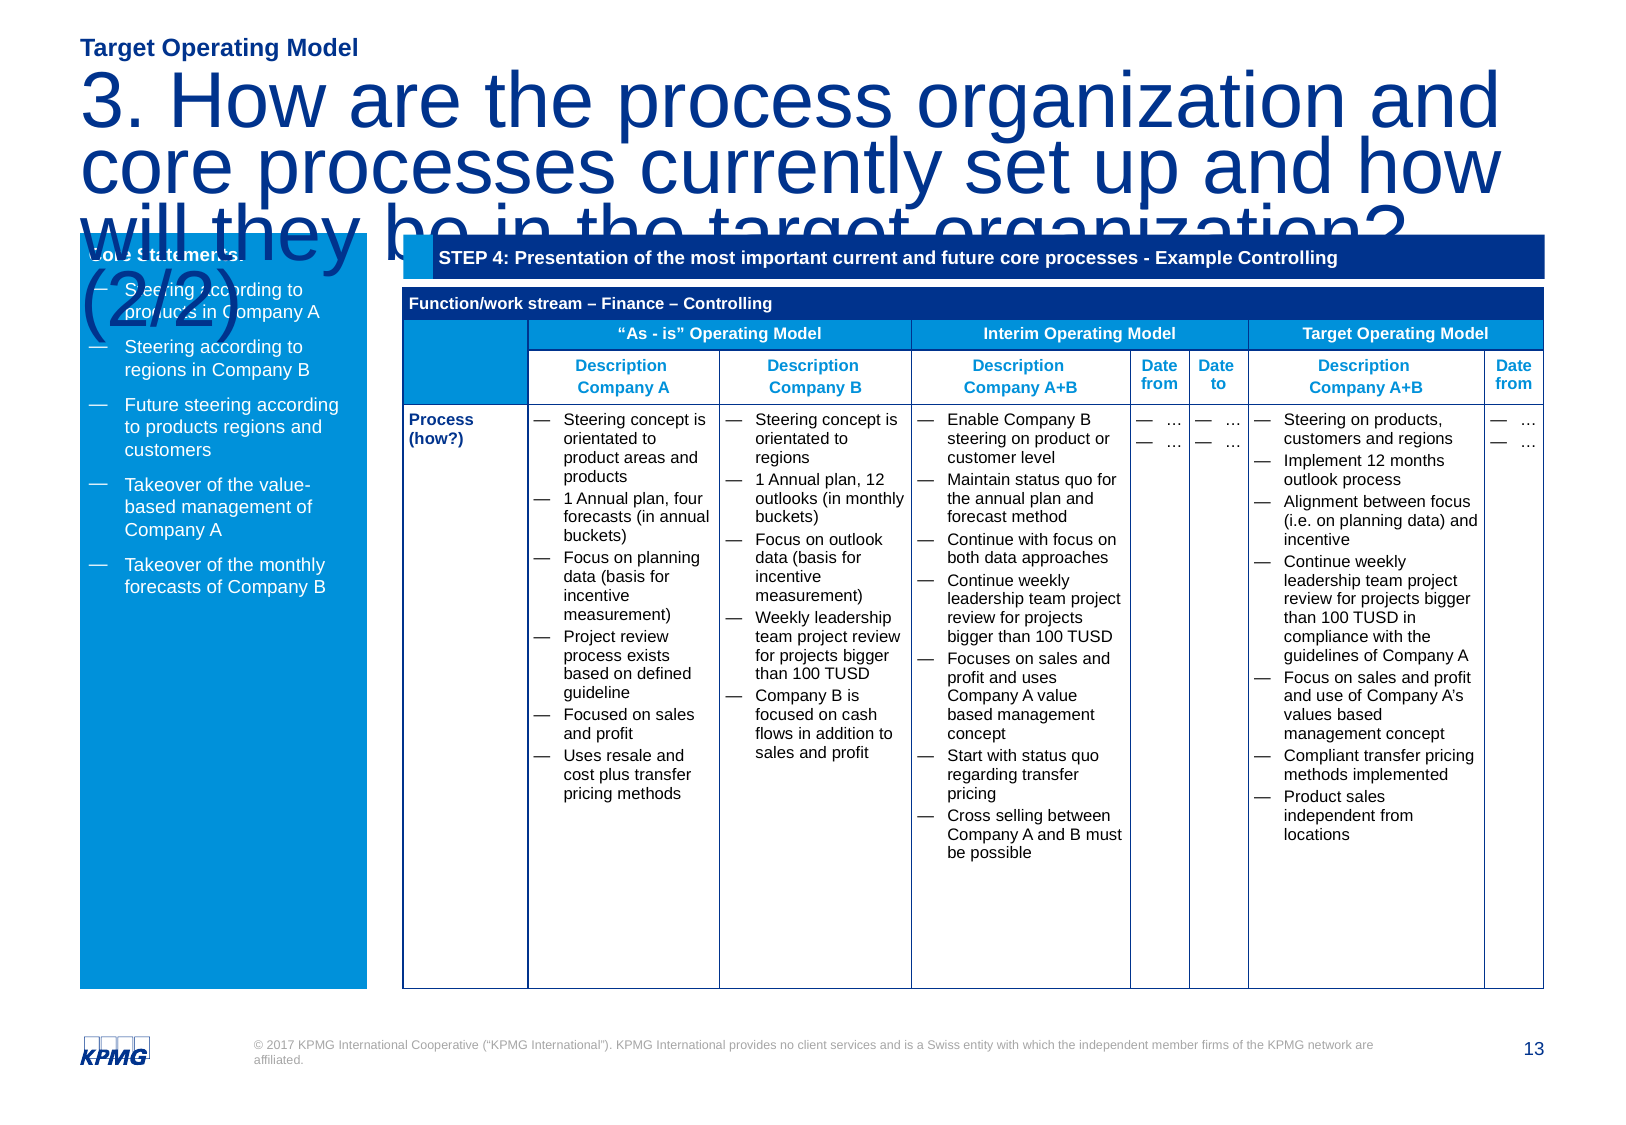

Target Operating Model
# 3. How are the process organization and core processes currently set up and how will they be in the target organization? (2/2)
Core Statements:
Steering according to products in Company A
Steering according to  regions in Company B
Future steering according to products regions and customers
Takeover of the value-based management of Company A
Takeover of the monthly forecasts of Company B

Step 4: Presentation of the most important current and future core processes - Example Controlling
| Function/work stream – Finance – Controlling |  |  |  |  |  |  |  |
| --- | --- | --- | --- | --- | --- | --- | --- |
|  | “As - is” Operating Model |  | Interim Operating Model |  |  | Target Operating Model |  |
|  | Description Company A | Description Company B | Description Company A+B | Date from | Date to | Description Company A+B | Date from |
| Process (how?) | Steering concept is orientated to product areas and products 1 Annual plan, four forecasts (in annual buckets) Focus on planning data (basis for incentive measurement) Project review process exists based on defined guideline Focused on sales and profit Uses resale and cost plus transfer pricing methods | Steering concept is orientated to regions 1 Annual plan, 12 outlooks (in monthly buckets) Focus on outlook data (basis for incentive measurement) Weekly leadership team project review for projects bigger than 100 TUSD Company B is focused on cash flows in addition to sales and profit | Enable Company B steering on product or customer level Maintain status quo for the annual plan and forecast method Continue with focus on both data approaches Continue weekly leadership team project review for projects bigger than 100 TUSD Focuses on sales and profit and uses Company A value based management concept Start with status quo regarding transfer pricing Cross selling between Company A and B must be possible | … … | … … | Steering on products, customers and regions Implement 12 months outlook process Alignment between focus (i.e. on planning data) and incentive Continue weekly leadership team project review for projects bigger than 100 TUSD in compliance with the guidelines of Company A Focus on sales and profit and use of Company A’s values based management concept Compliant transfer pricing methods implemented Product sales independent from locations | … … |